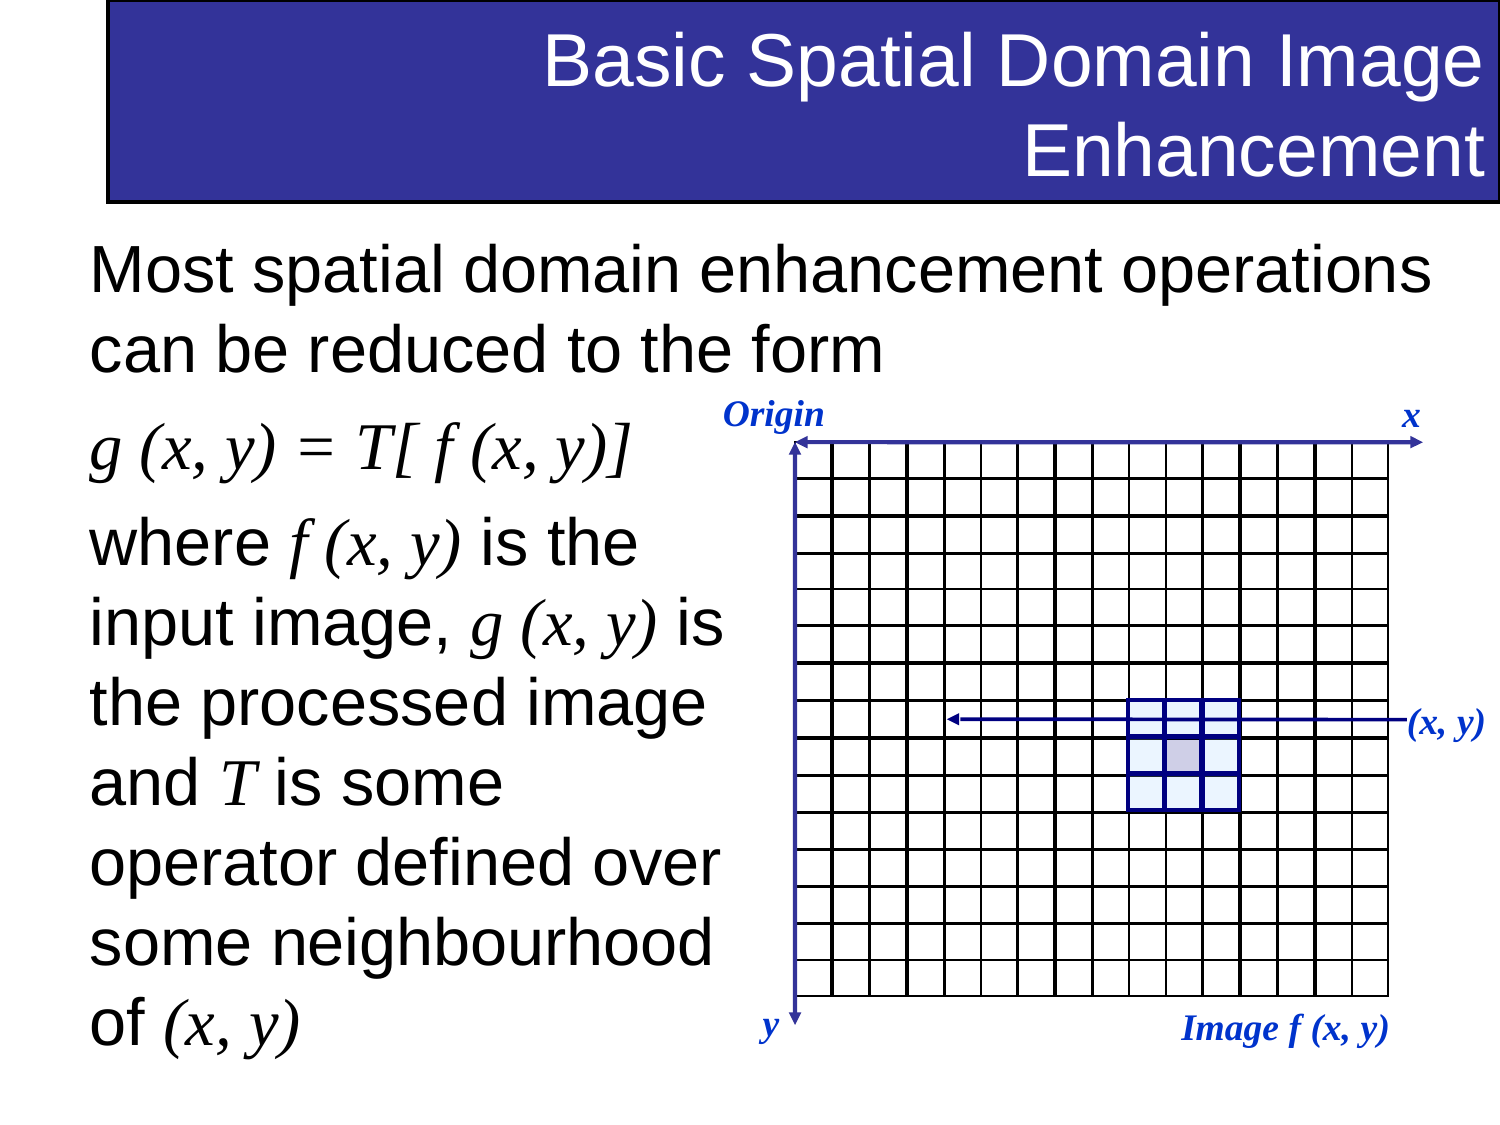

Basic Spatial Domain Image Enhancement
Most spatial domain enhancement operations can be reduced to the form
g (x, y) = T[ f (x, y)]
where f (x, y) is the
input image, g (x, y) is
the processed image
and T is some
operator defined over
some neighbourhood
of (x, y)
Origin
x

(x, y)

y
Image f (x, y)